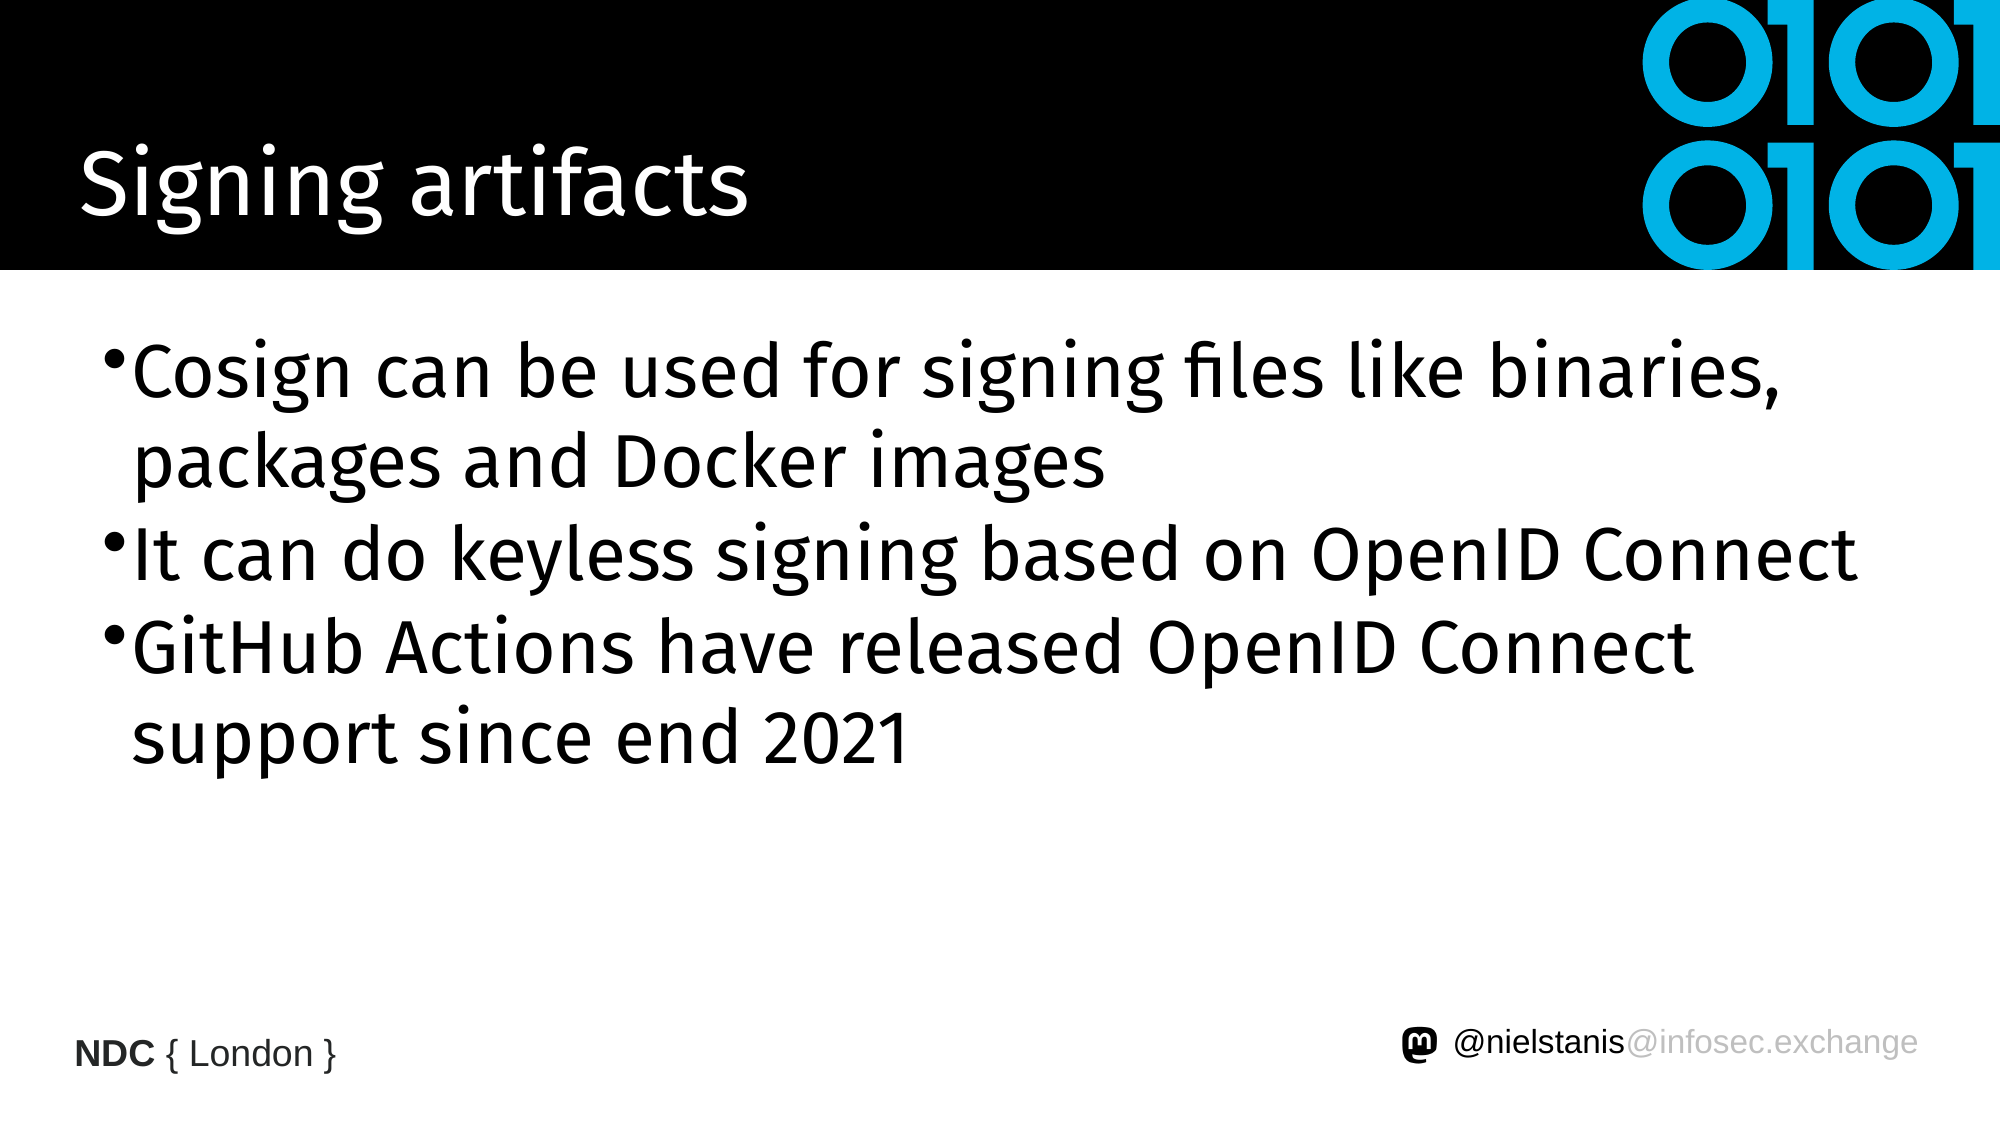

# Signing artifacts
Cosign can be used for signing files like binaries, packages and Docker images
It can do keyless signing based on OpenID Connect
GitHub Actions have released OpenID Connect support since end 2021